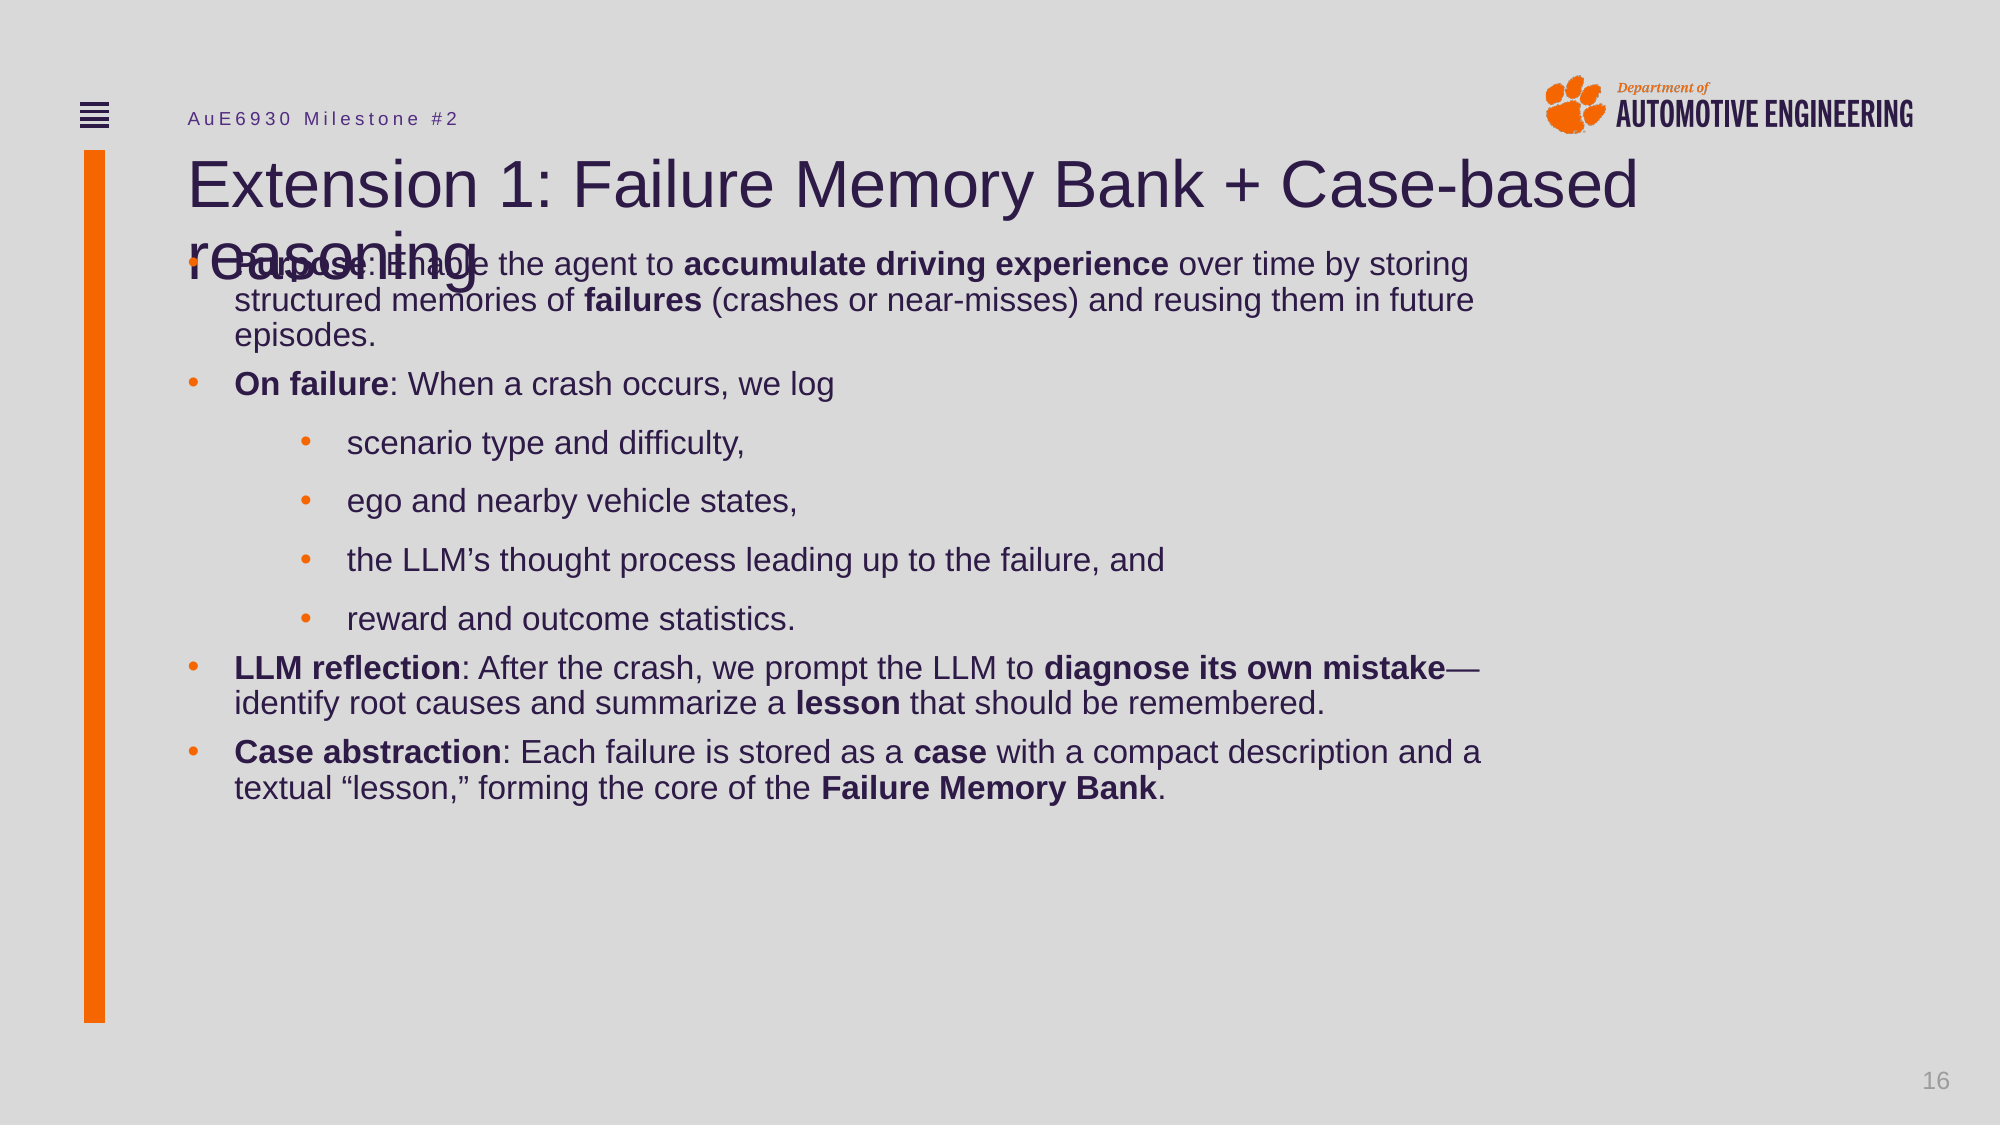

# Extension 1: Failure Memory Bank + Case-based reasoning
Purpose: Enable the agent to accumulate driving experience over time by storing structured memories of failures (crashes or near-misses) and reusing them in future episodes.
On failure: When a crash occurs, we log
scenario type and difficulty,
ego and nearby vehicle states,
the LLM’s thought process leading up to the failure, and
reward and outcome statistics.
LLM reflection: After the crash, we prompt the LLM to diagnose its own mistake—identify root causes and summarize a lesson that should be remembered.
Case abstraction: Each failure is stored as a case with a compact description and a textual “lesson,” forming the core of the Failure Memory Bank.

16